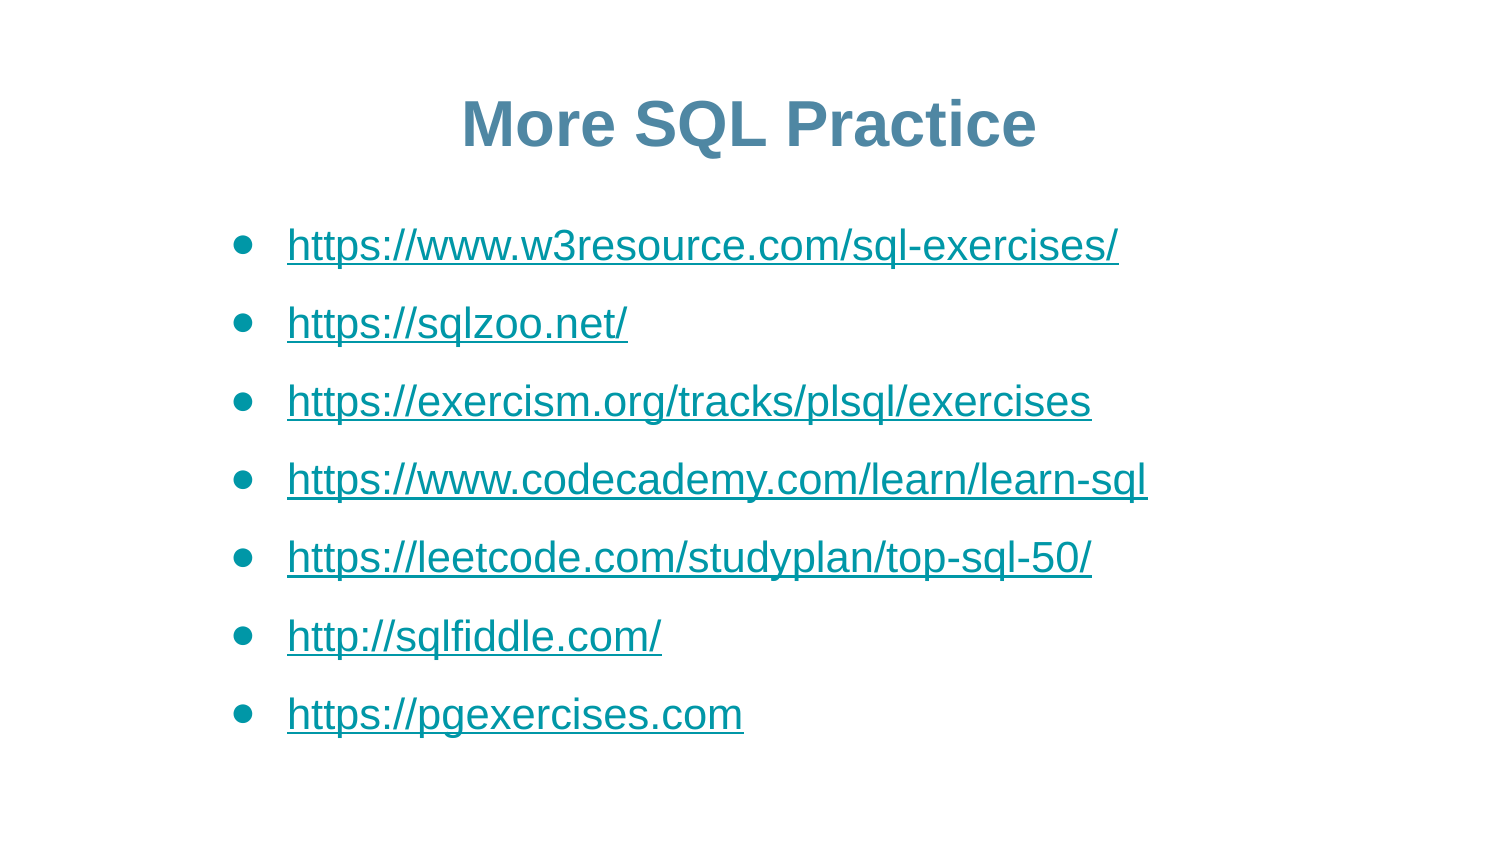

# More SQL Practice
https://www.w3resource.com/sql-exercises/
https://sqlzoo.net/
https://exercism.org/tracks/plsql/exercises
https://www.codecademy.com/learn/learn-sql
https://leetcode.com/studyplan/top-sql-50/
http://sqlfiddle.com/
https://pgexercises.com